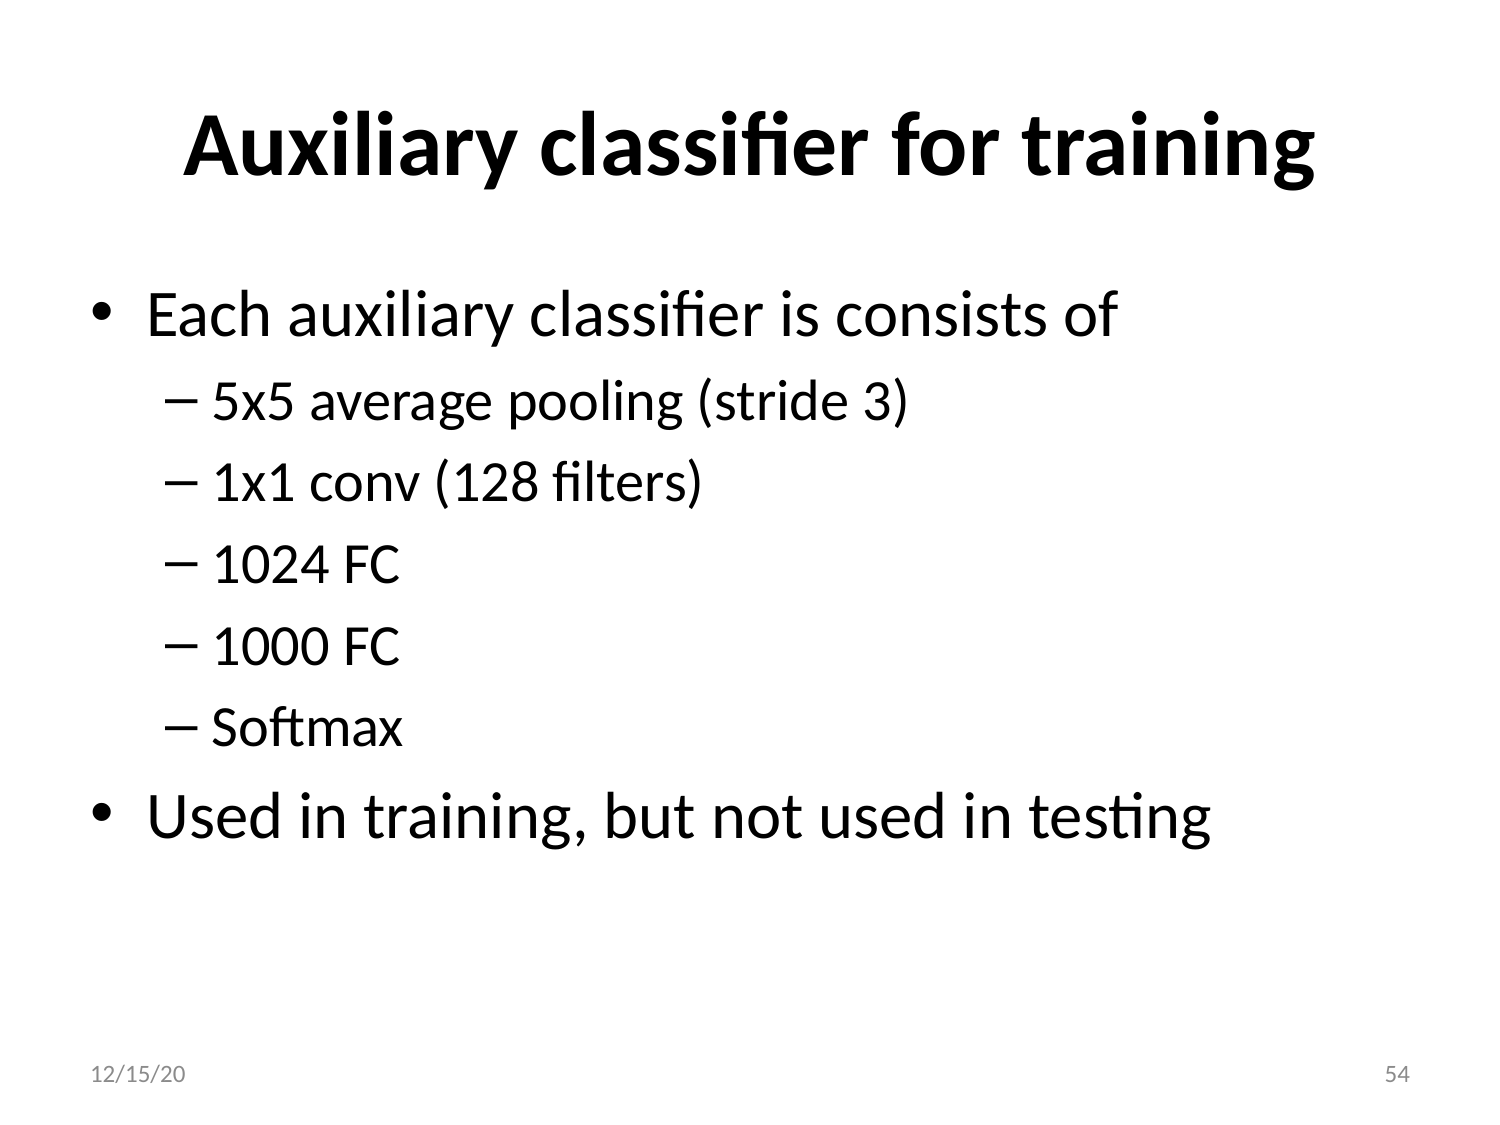

# Auxiliary classifier for training
Each auxiliary classifier is consists of
5x5 average pooling (stride 3)
1x1 conv (128 filters)
1024 FC
1000 FC
Softmax
Used in training, but not used in testing
12/15/20
54